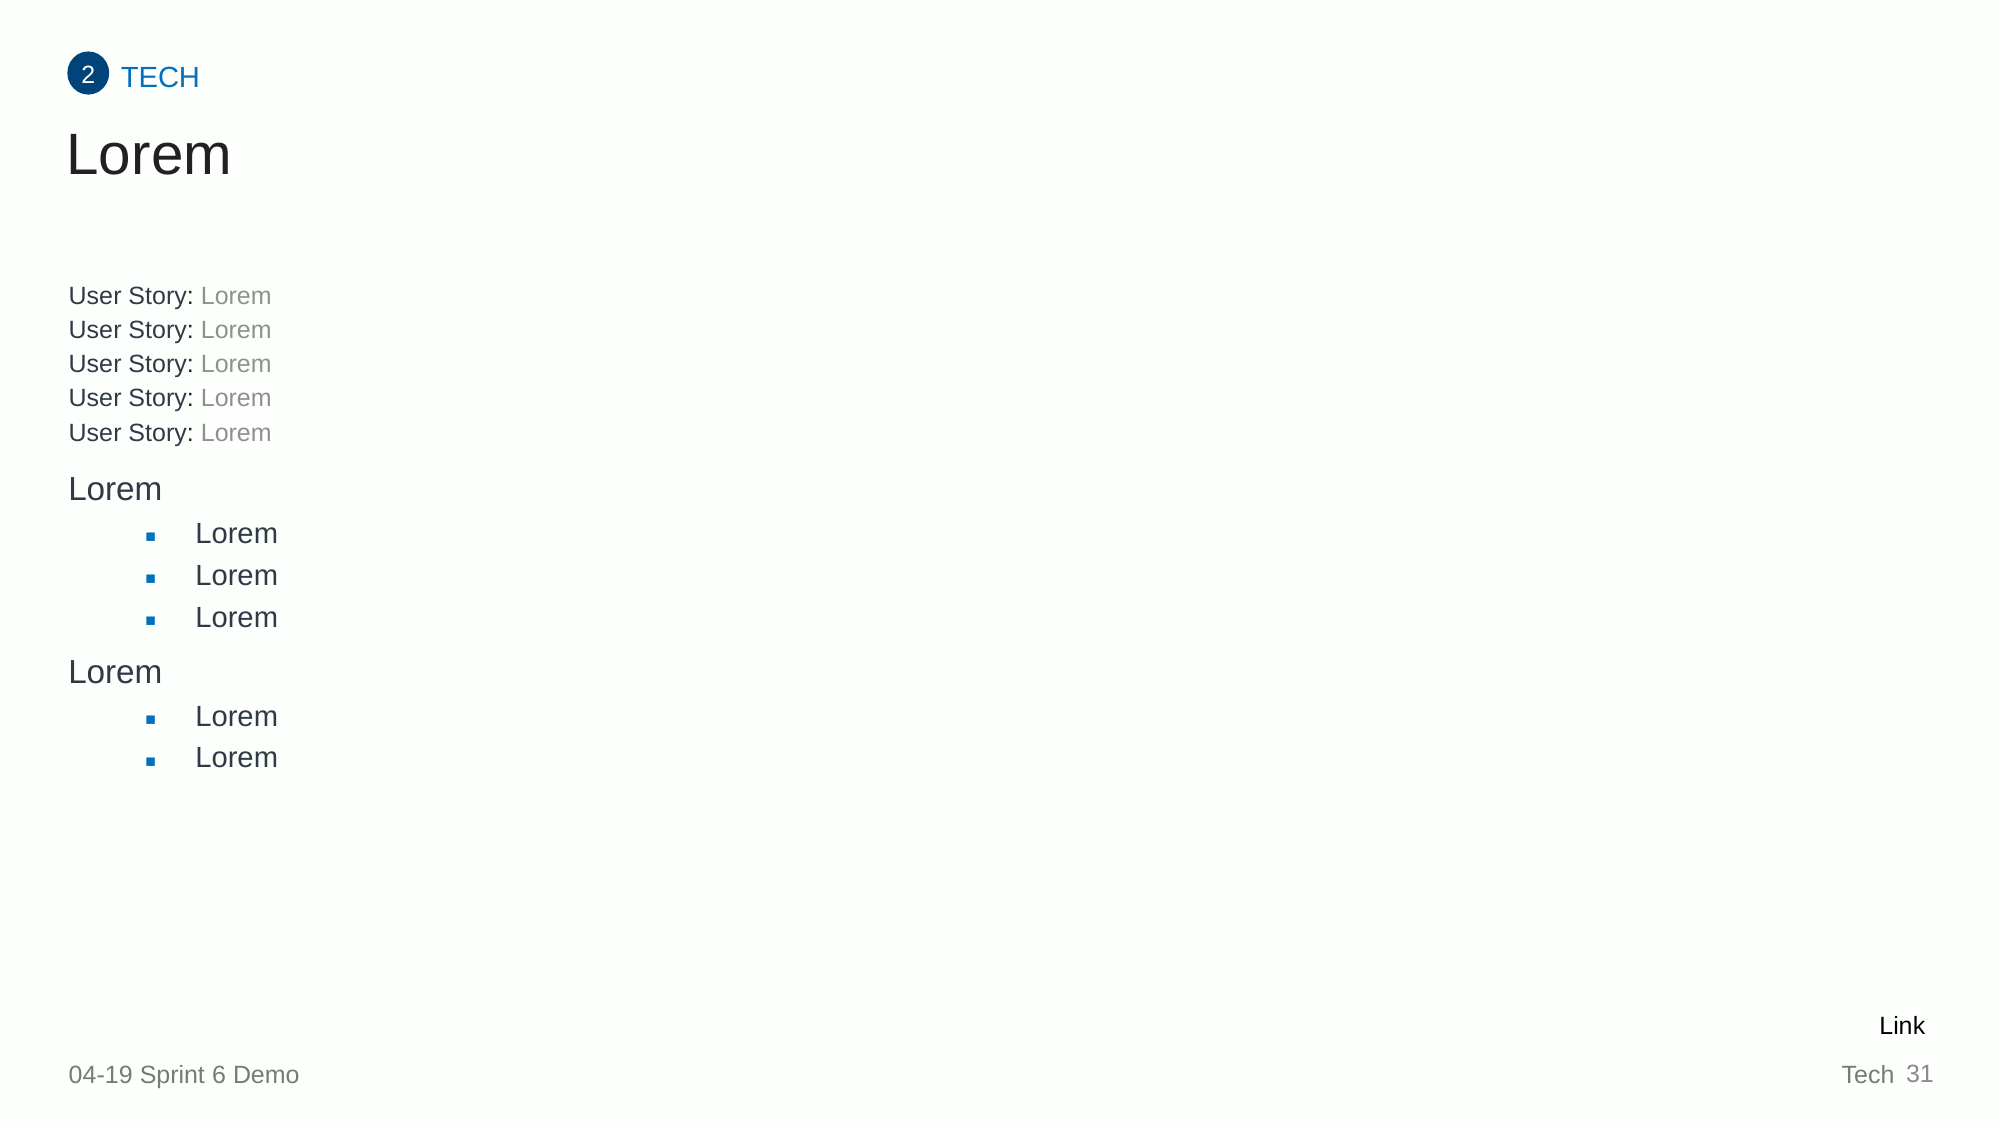

TECH
2
Lorem
User Story: Lorem
User Story: Lorem
User Story: Lorem
User Story: Lorem
User Story: Lorem
Lorem
Lorem
Lorem
Lorem
Lorem
Lorem
Lorem
Link
31
04-19 Sprint 6 Demo
Tech